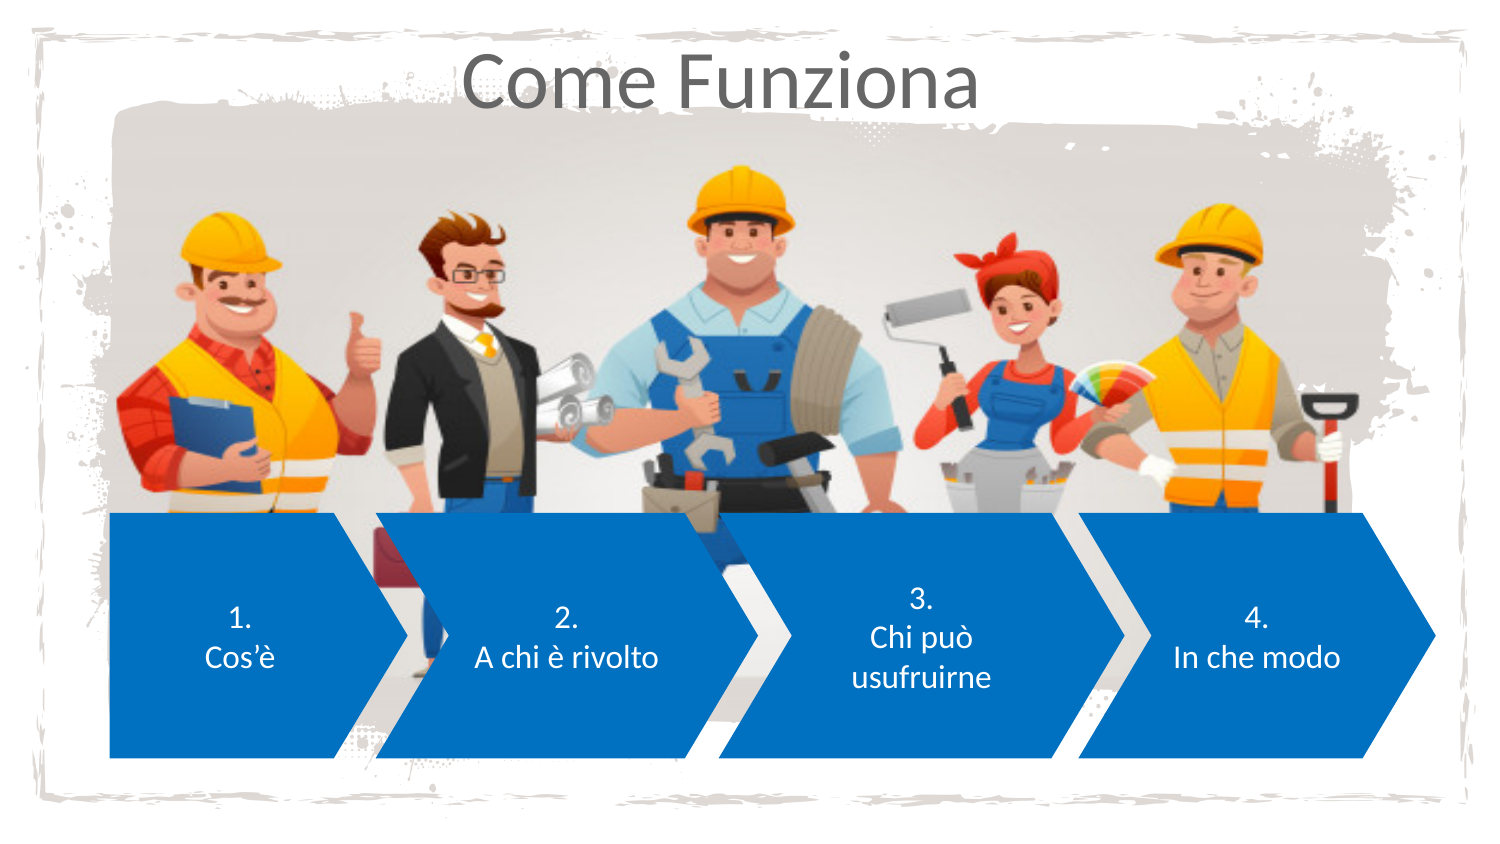

Come Funziona
1.
Cos’è
2.
A chi è rivolto
3.
Chi può usufruirne
4.
In che modo